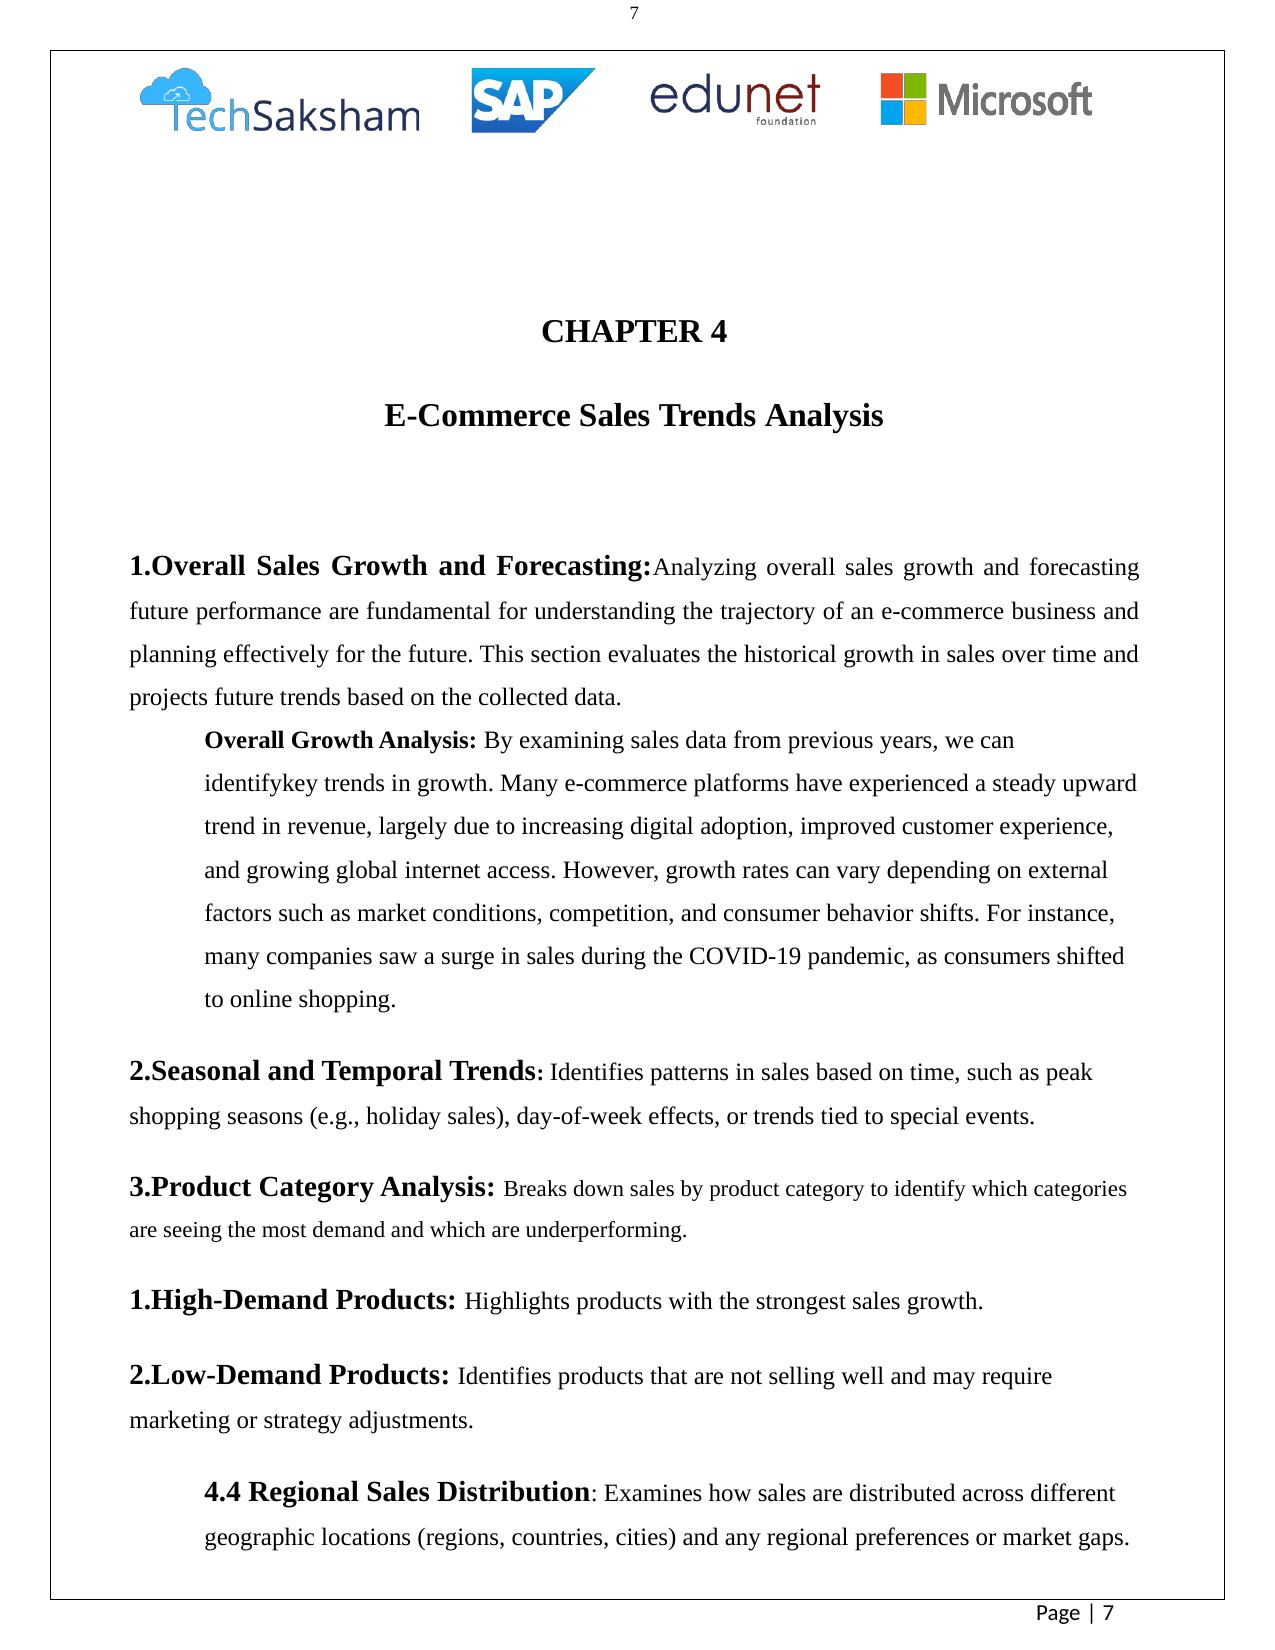

7

CHAPTER 4

E-Commerce Sales Trends Analysis
Overall Sales Growth and Forecasting:Analyzing overall sales growth and forecasting future performance are fundamental for understanding the trajectory of an e-commerce business and planning effectively for the future. This section evaluates the historical growth in sales over time and projects future trends based on the collected data.
Overall Growth Analysis: By examining sales data from previous years, we can
identifykey trends in growth. Many e-commerce platforms have experienced a steady upward trend in revenue, largely due to increasing digital adoption, improved customer experience, and growing global internet access. However, growth rates can vary depending on external factors such as market conditions, competition, and consumer behavior shifts. For instance, many companies saw a surge in sales during the COVID-19 pandemic, as consumers shifted to online shopping.

Seasonal and Temporal Trends: Identifies patterns in sales based on time, such as peak shopping seasons (e.g., holiday sales), day-of-week effects, or trends tied to special events.
Product Category Analysis: Breaks down sales by product category to identify which categories are seeing the most demand and which are underperforming.

High-Demand Products: Highlights products with the strongest sales growth.
Low-Demand Products: Identifies products that are not selling well and may require marketing or strategy adjustments.

4.4 Regional Sales Distribution: Examines how sales are distributed across different geographic locations (regions, countries, cities) and any regional preferences or market gaps.
Page | 7